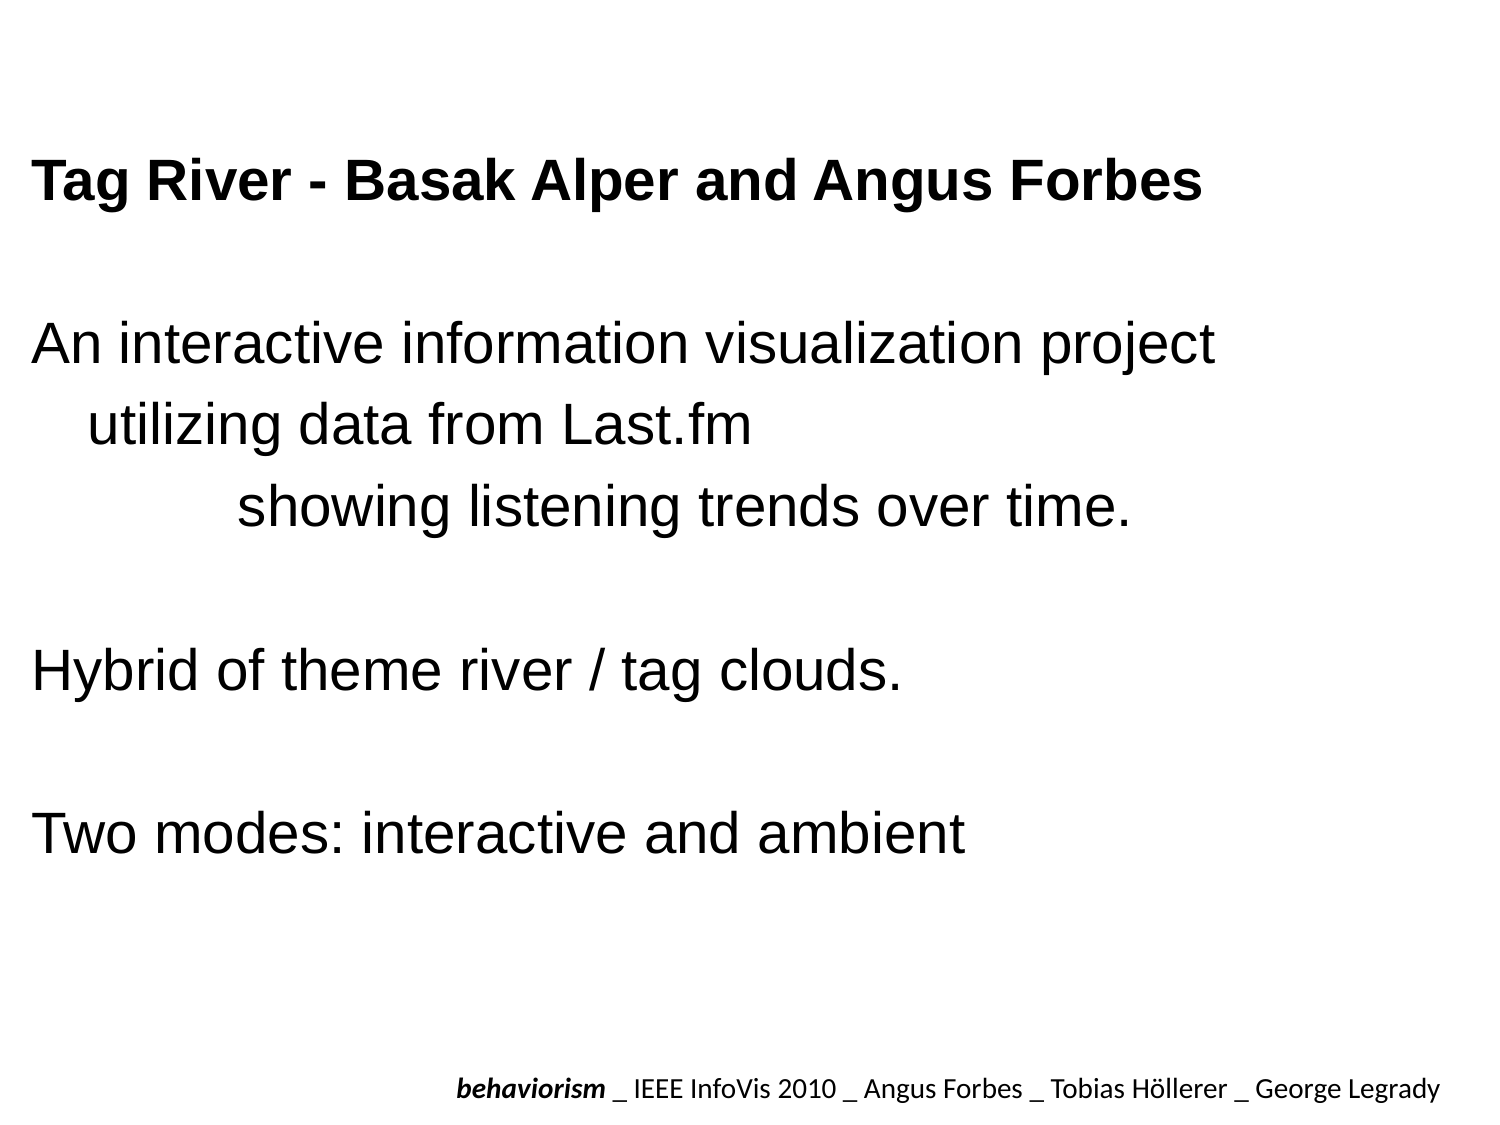

#
Tag River - Basak Alper and Angus Forbes

An interactive information visualization project
	utilizing data from Last.fm
		showing listening trends over time.

Hybrid of theme river / tag clouds.

Two modes: interactive and ambient